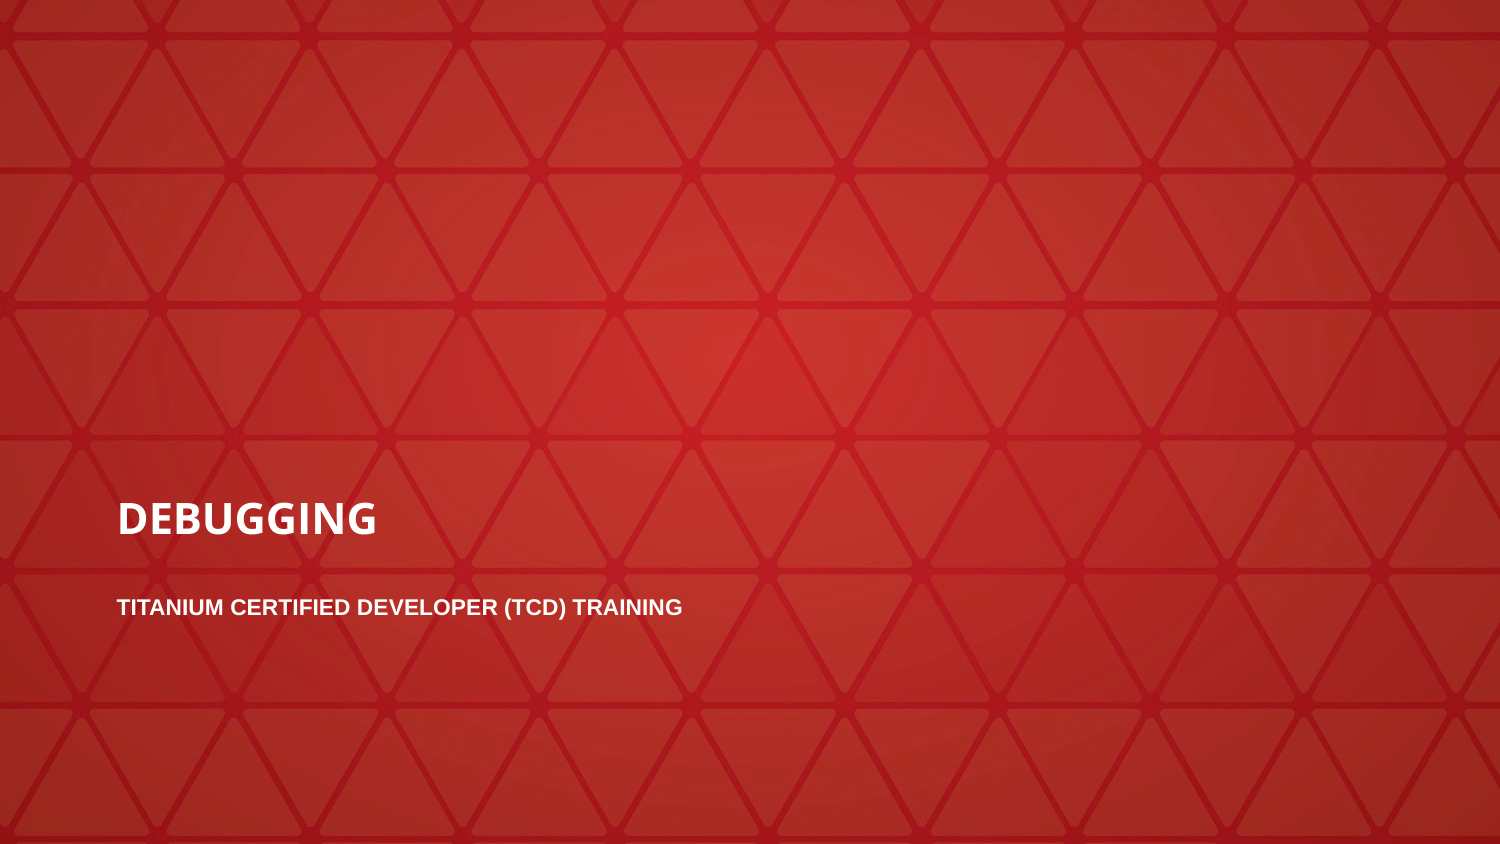

# Debugging
Titanium Certified DevelopER (TCD) Training